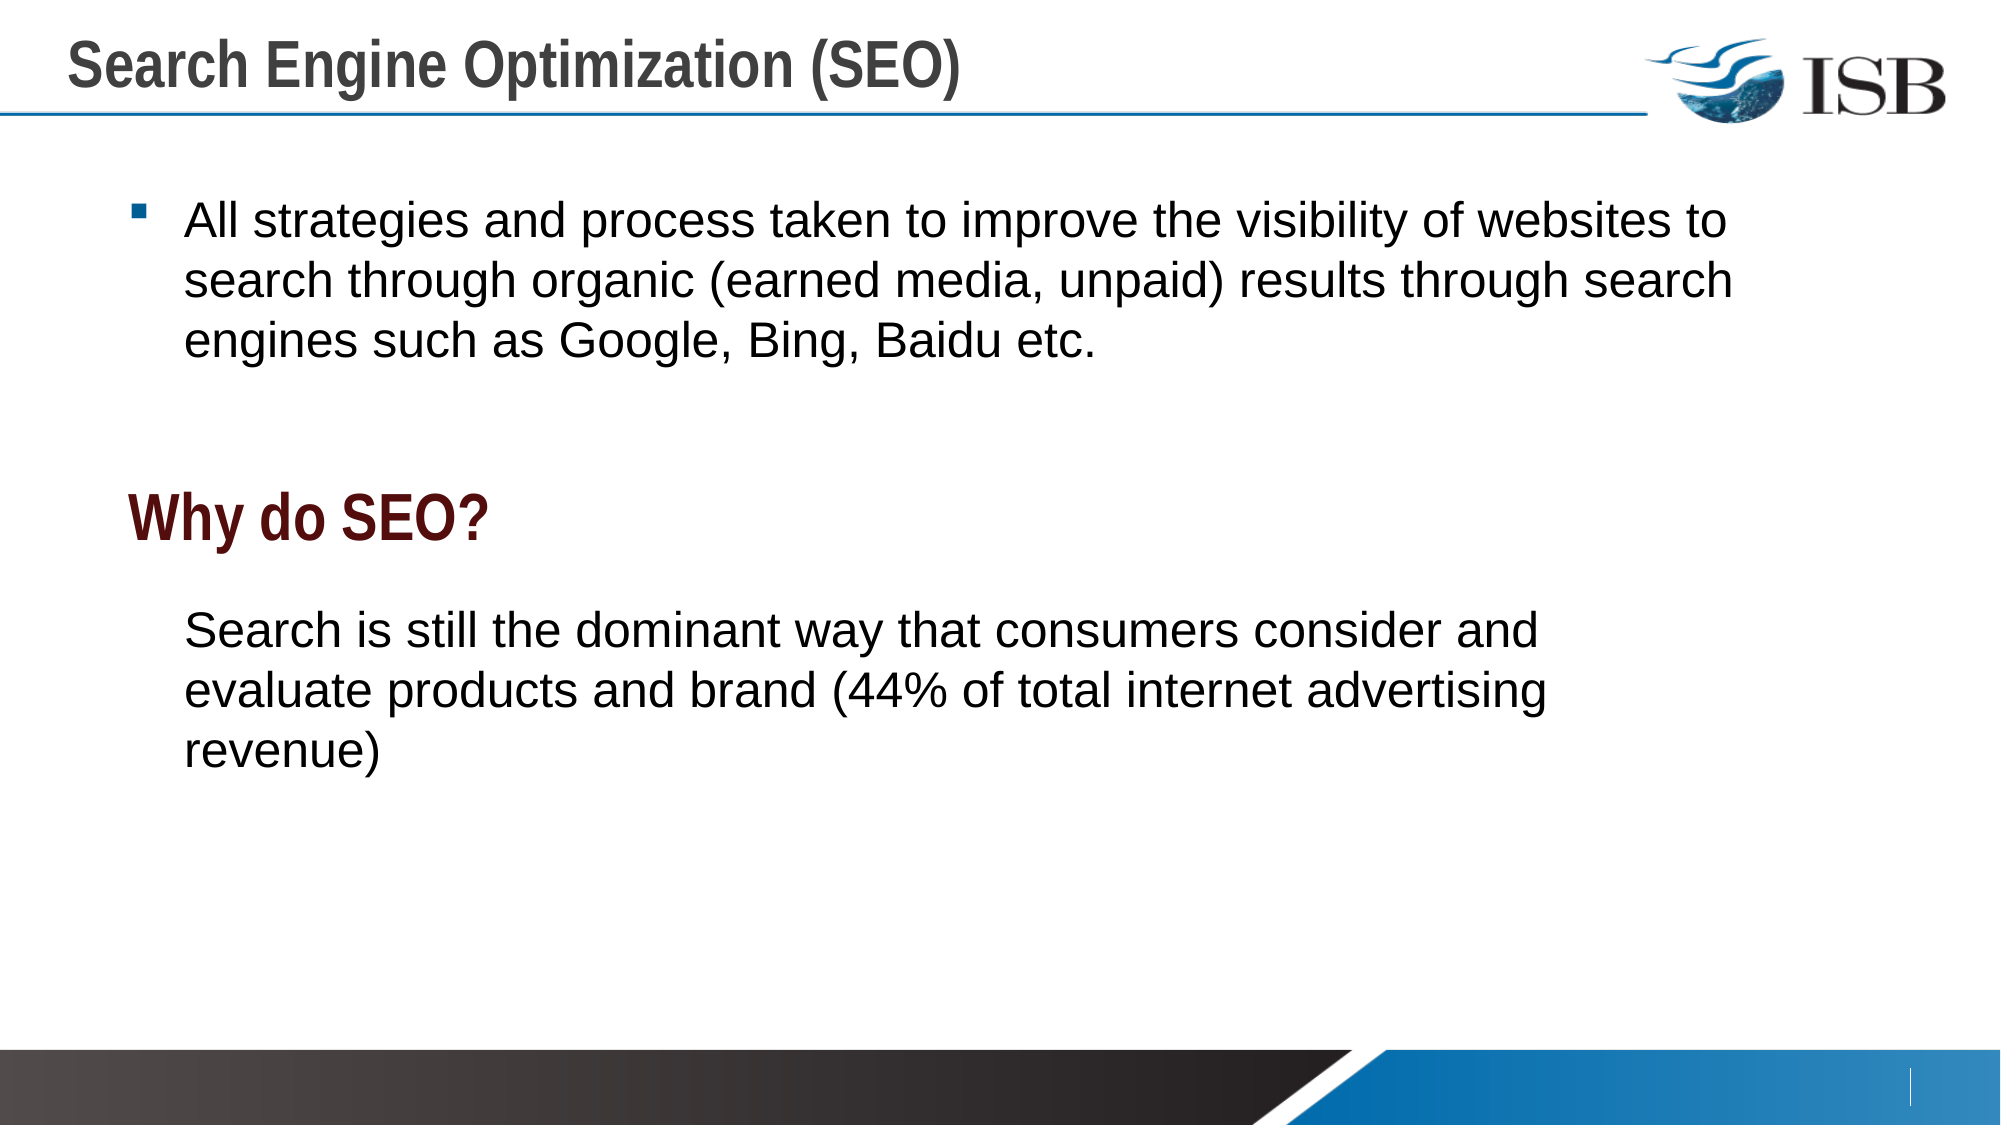

# Search Engine Optimization (SEO)
All strategies and process taken to improve the visibility of websites to search through organic (earned media, unpaid) results through search engines such as Google, Bing, Baidu etc.

Why do SEO?
Search is still the dominant way that consumers consider and evaluate products and brand (44% of total internet advertising revenue)